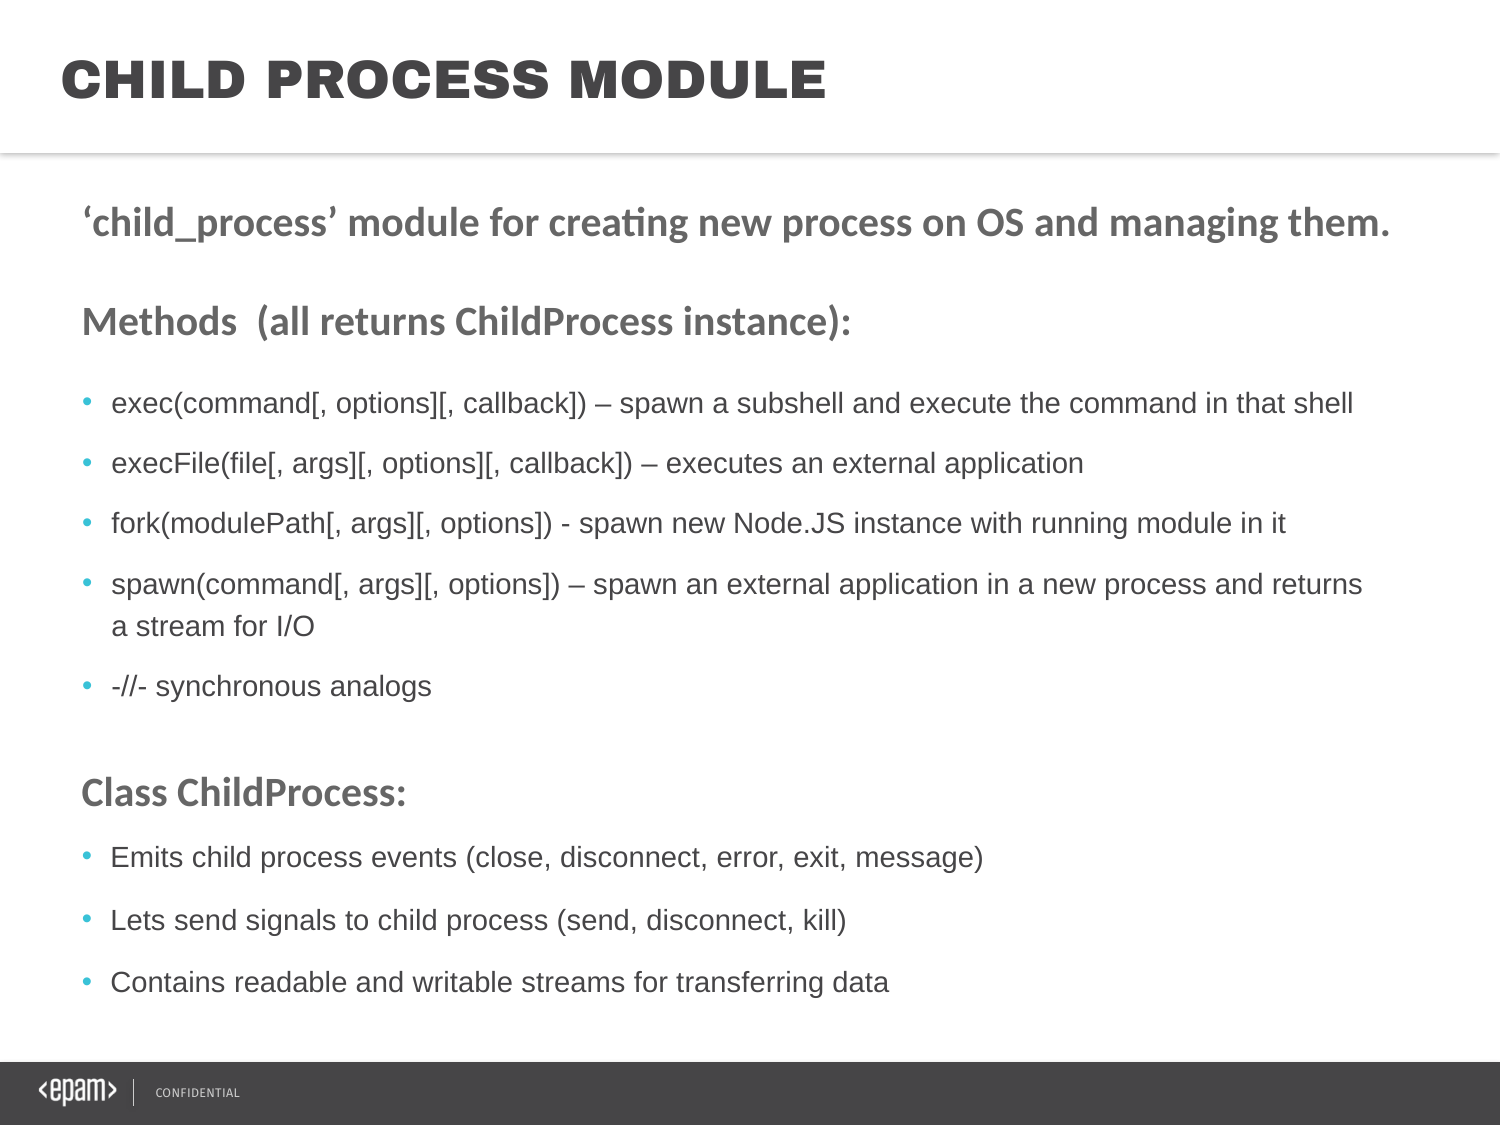

CHILD PROCESS MODULE
‘child_process’ module for creating new process on OS and managing them.
Methods  (all returns ChildProcess instance):
exec(command[, options][, callback]) – spawn a subshell and execute the command in that shell
execFile(file[, args][, options][, callback]) – executes an external application
fork(modulePath[, args][, options]) - spawn new Node.JS instance with running module in it
spawn(command[, args][, options]) – spawn an external application in a new process and returns a stream for I/O
-//- synchronous analogs
Class ChildProcess:
Emits child process events (close, disconnect, error, exit, message)
Lets send signals to child process (send, disconnect, kill)
Contains readable and writable streams for transferring data